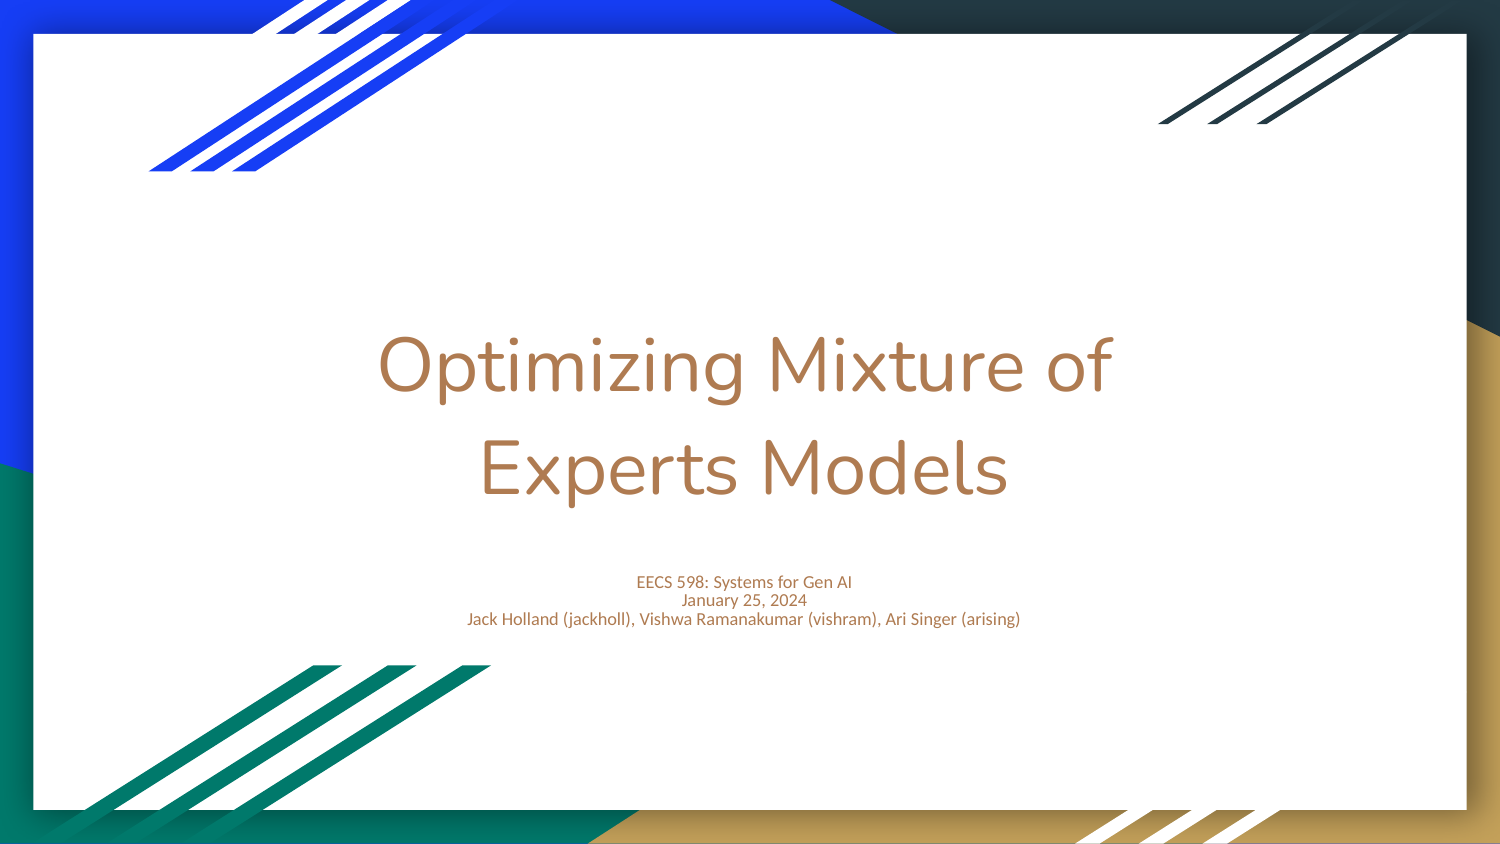

# Optimizing Mixture of Experts Models
EECS 598: Systems for Gen AI
January 25, 2024
Jack Holland (jackholl), Vishwa Ramanakumar (vishram), Ari Singer (arising)